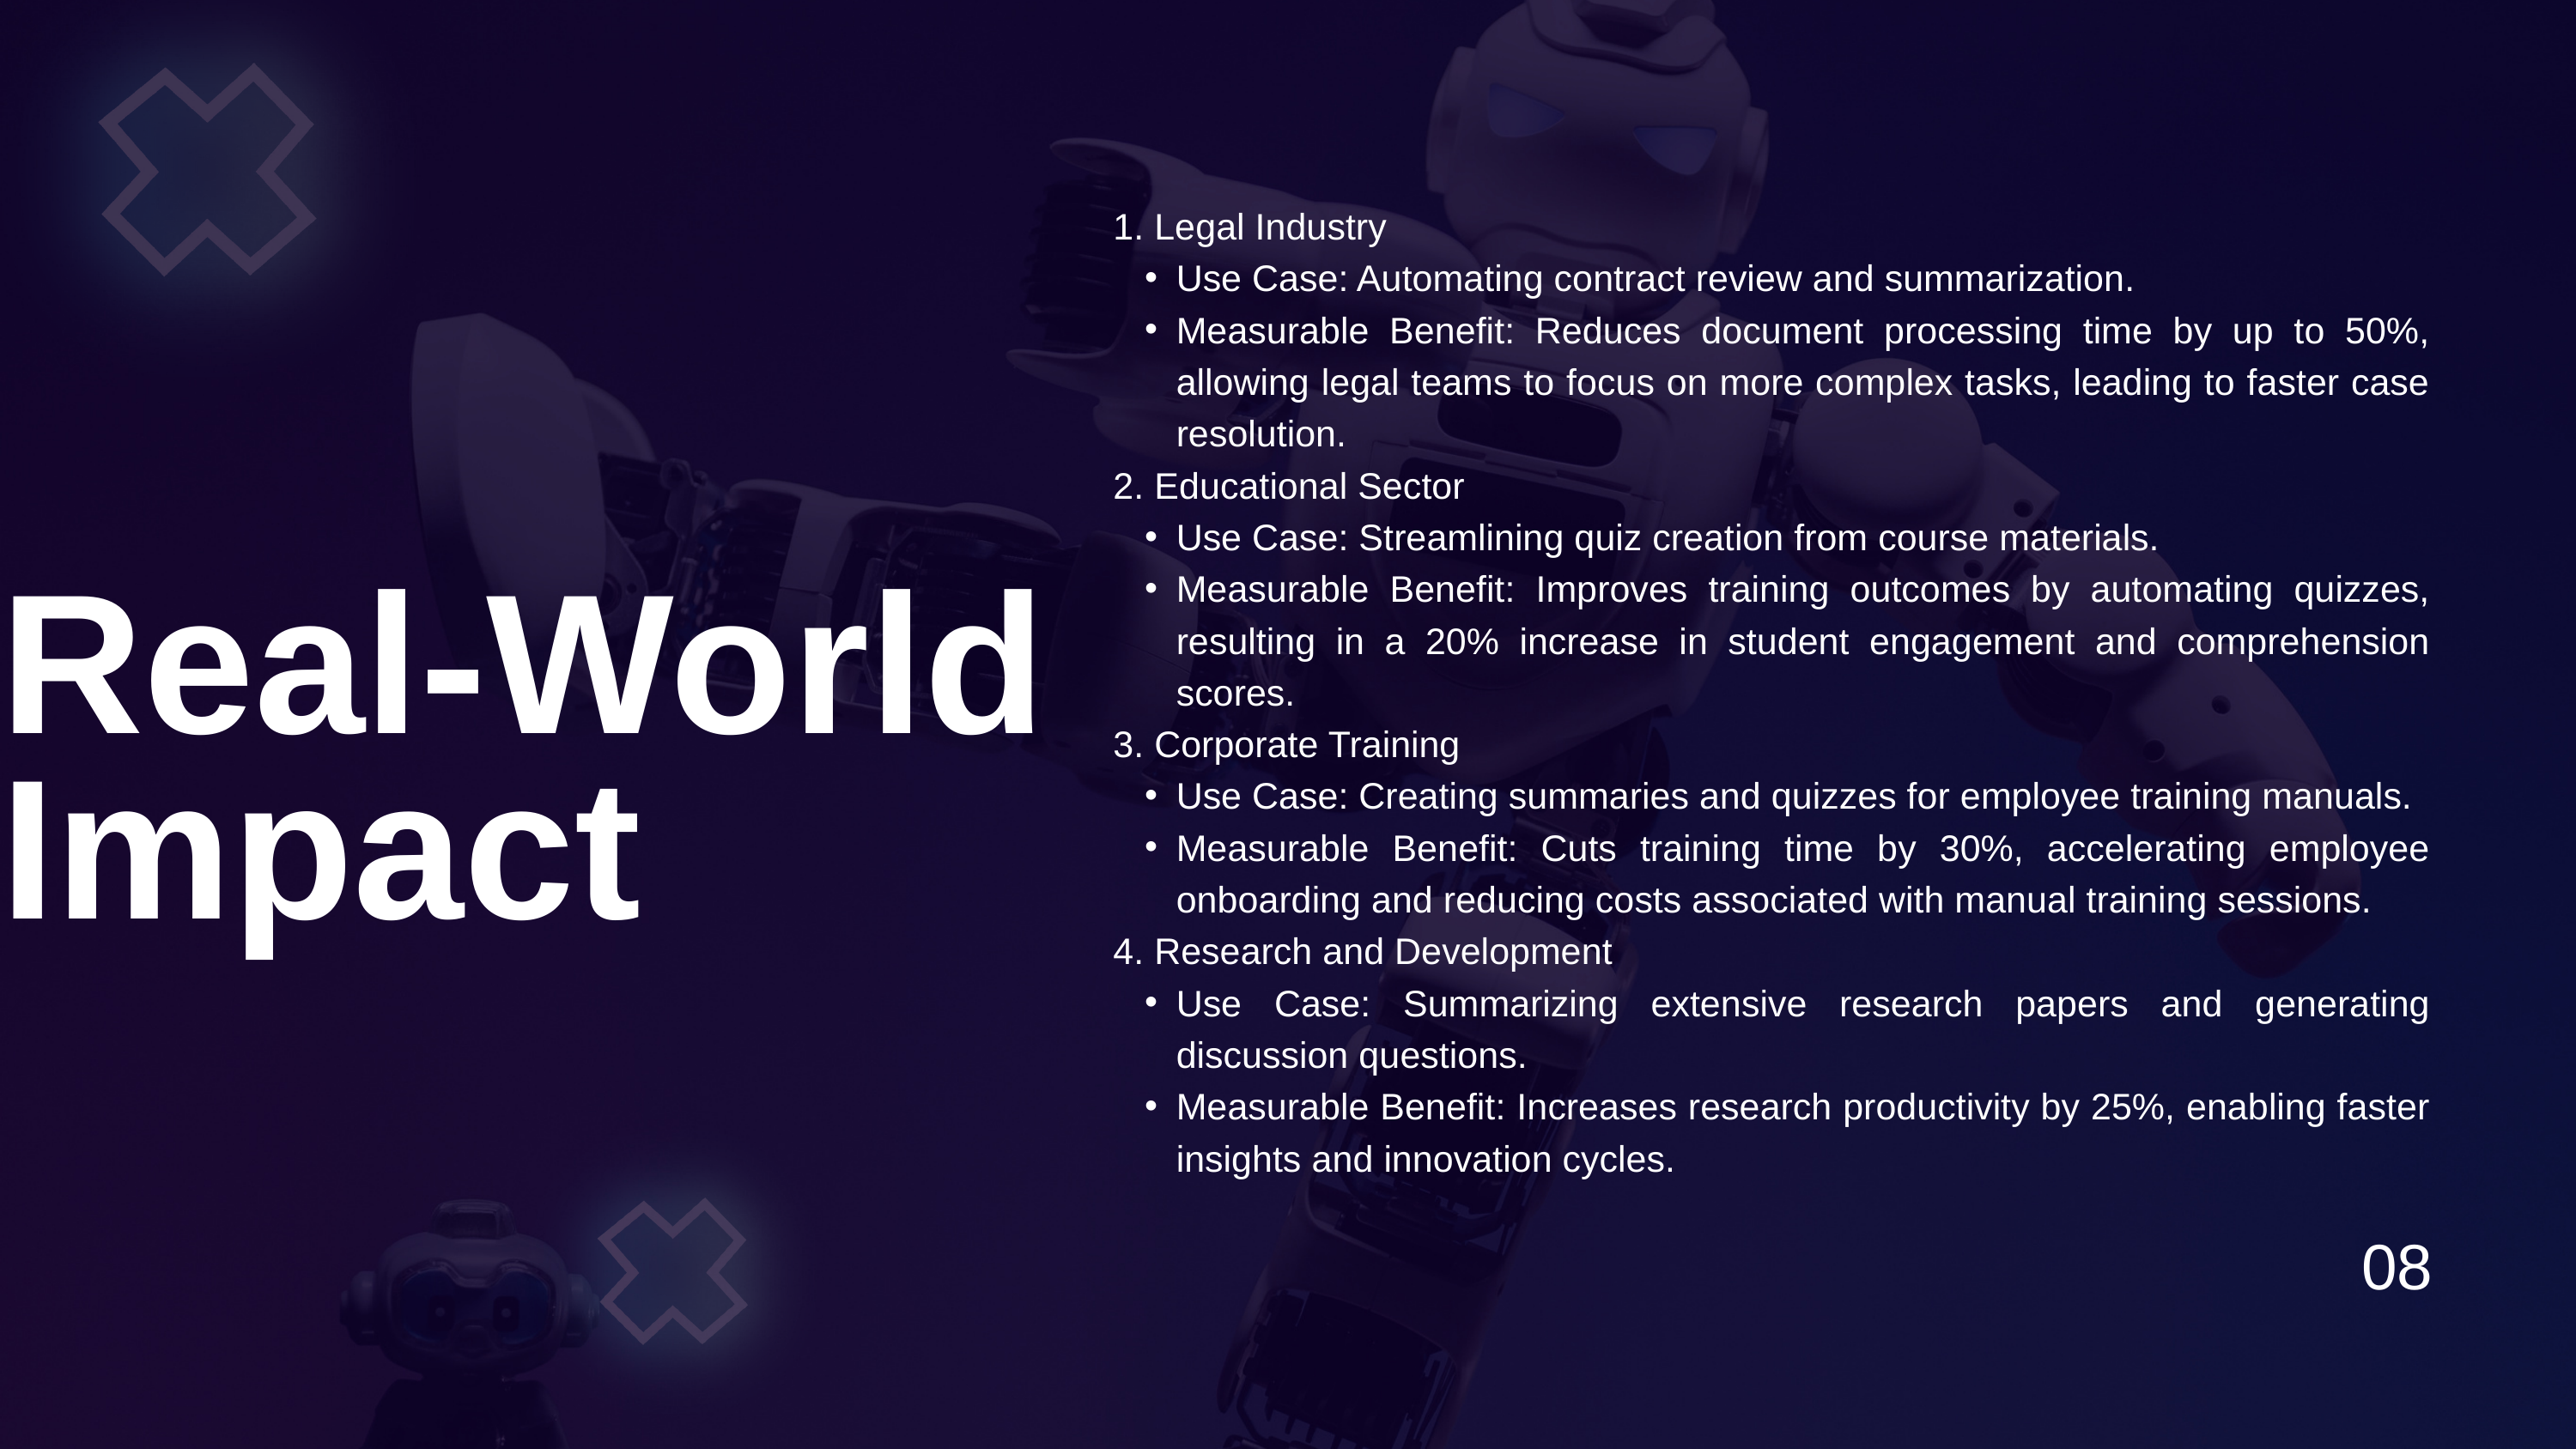

1. Legal Industry
Use Case: Automating contract review and summarization.
Measurable Benefit: Reduces document processing time by up to 50%, allowing legal teams to focus on more complex tasks, leading to faster case resolution.
2. Educational Sector
Use Case: Streamlining quiz creation from course materials.
Measurable Benefit: Improves training outcomes by automating quizzes, resulting in a 20% increase in student engagement and comprehension scores.
3. Corporate Training
Use Case: Creating summaries and quizzes for employee training manuals.
Measurable Benefit: Cuts training time by 30%, accelerating employee onboarding and reducing costs associated with manual training sessions.
4. Research and Development
Use Case: Summarizing extensive research papers and generating discussion questions.
Measurable Benefit: Increases research productivity by 25%, enabling faster insights and innovation cycles.
Real-World Impact

08